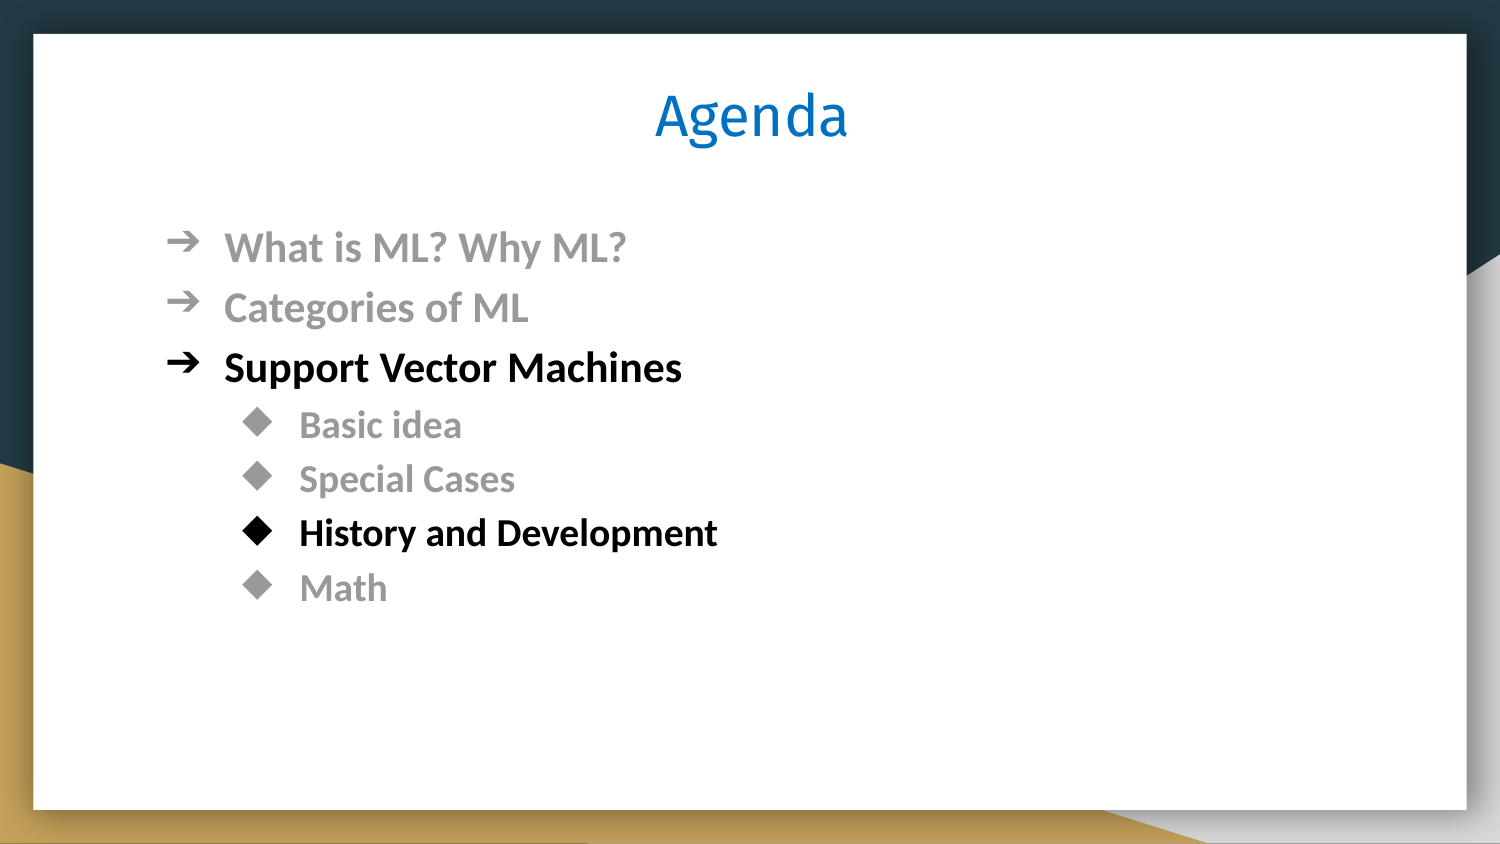

# Agenda
What is ML? Why ML?
Categories of ML
Support Vector Machines
Basic idea
Special Cases
History and Development
Math